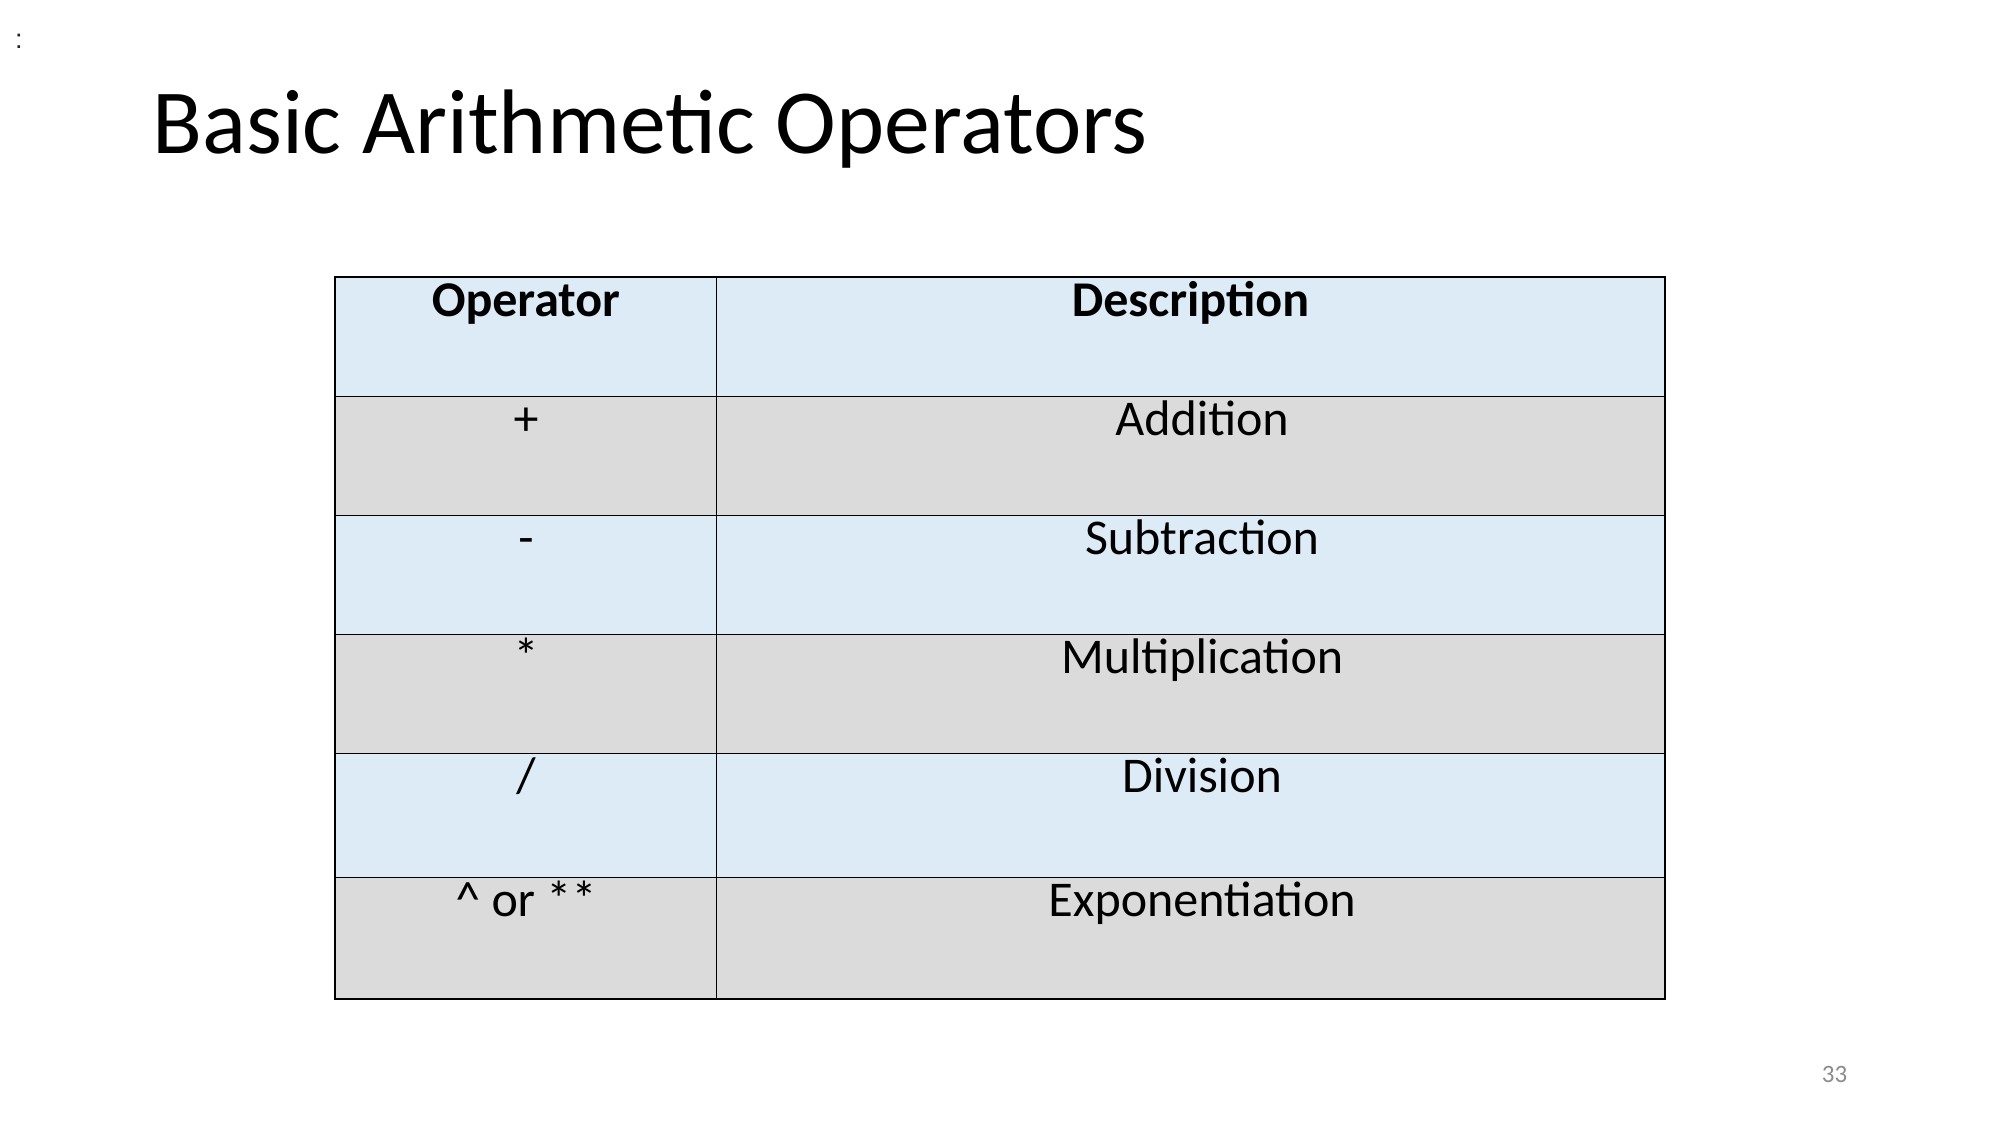

:
# Basic Arithmetic Operators
| Operator | Description |
| --- | --- |
| + | Addition |
| - | Subtraction |
| \* | Multiplication |
| / | Division |
| ^ or \*\* | Exponentiation |
33